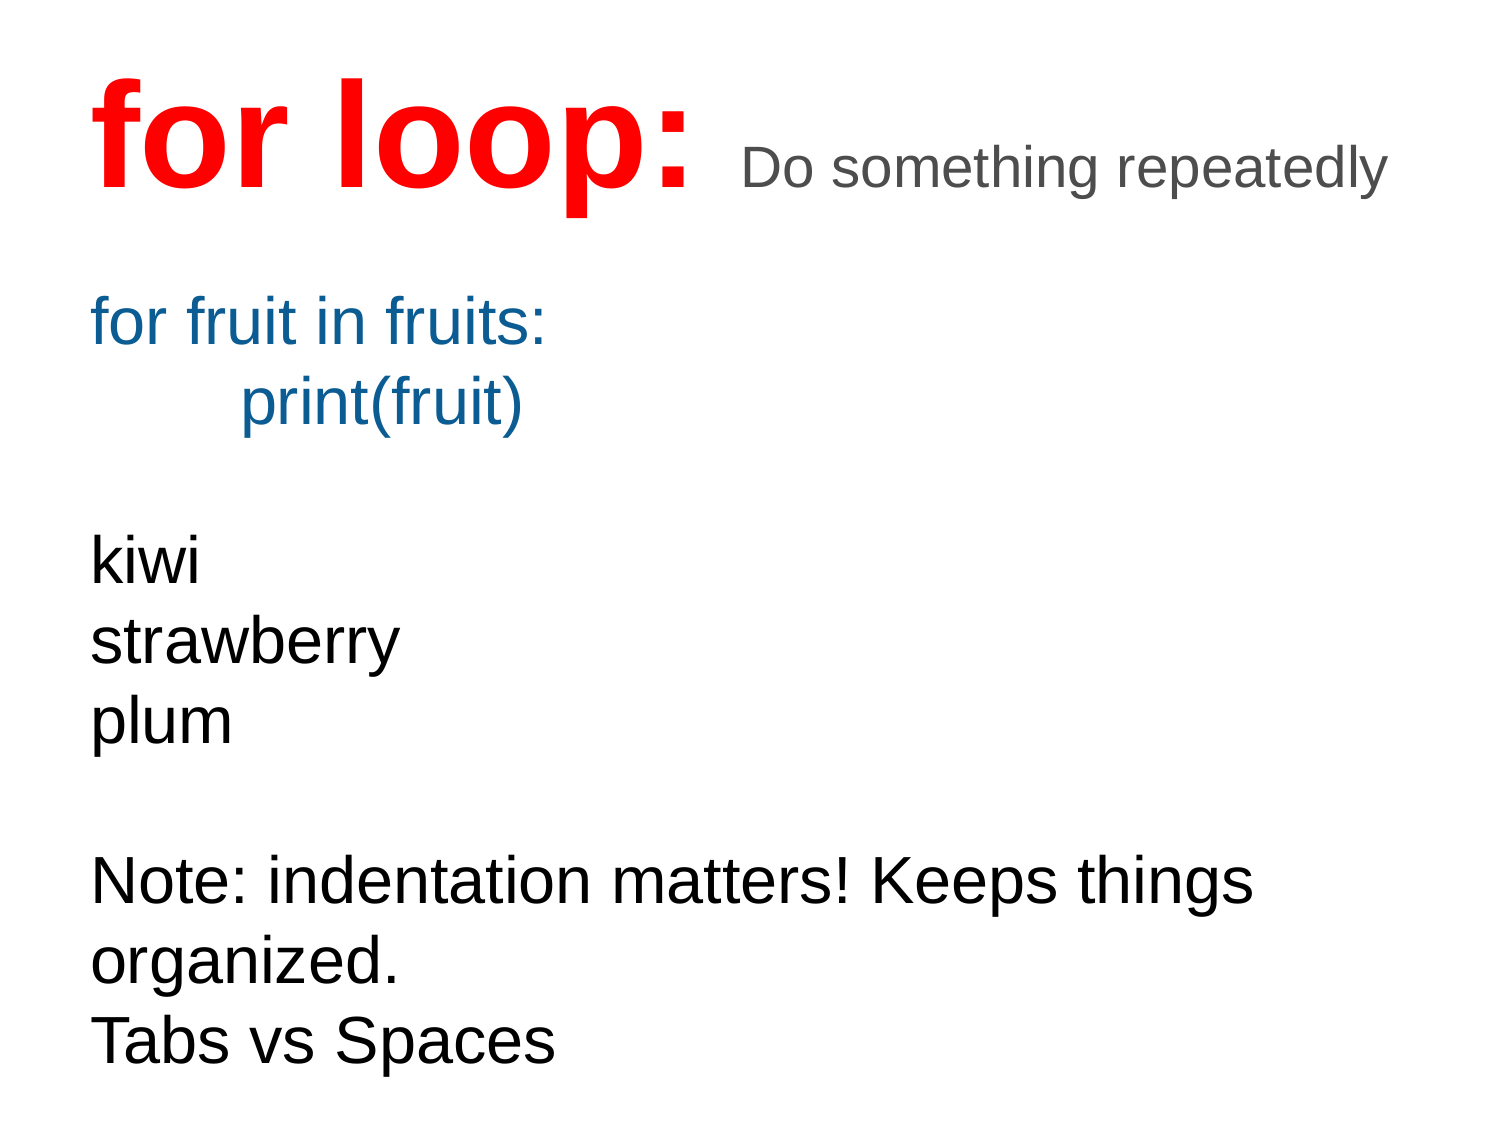

# for loop: Do something repeatedly
for fruit in fruits:
	print(fruit)

kiwi
strawberry
plum

Note: indentation matters! Keeps things organized.
Tabs vs Spaces